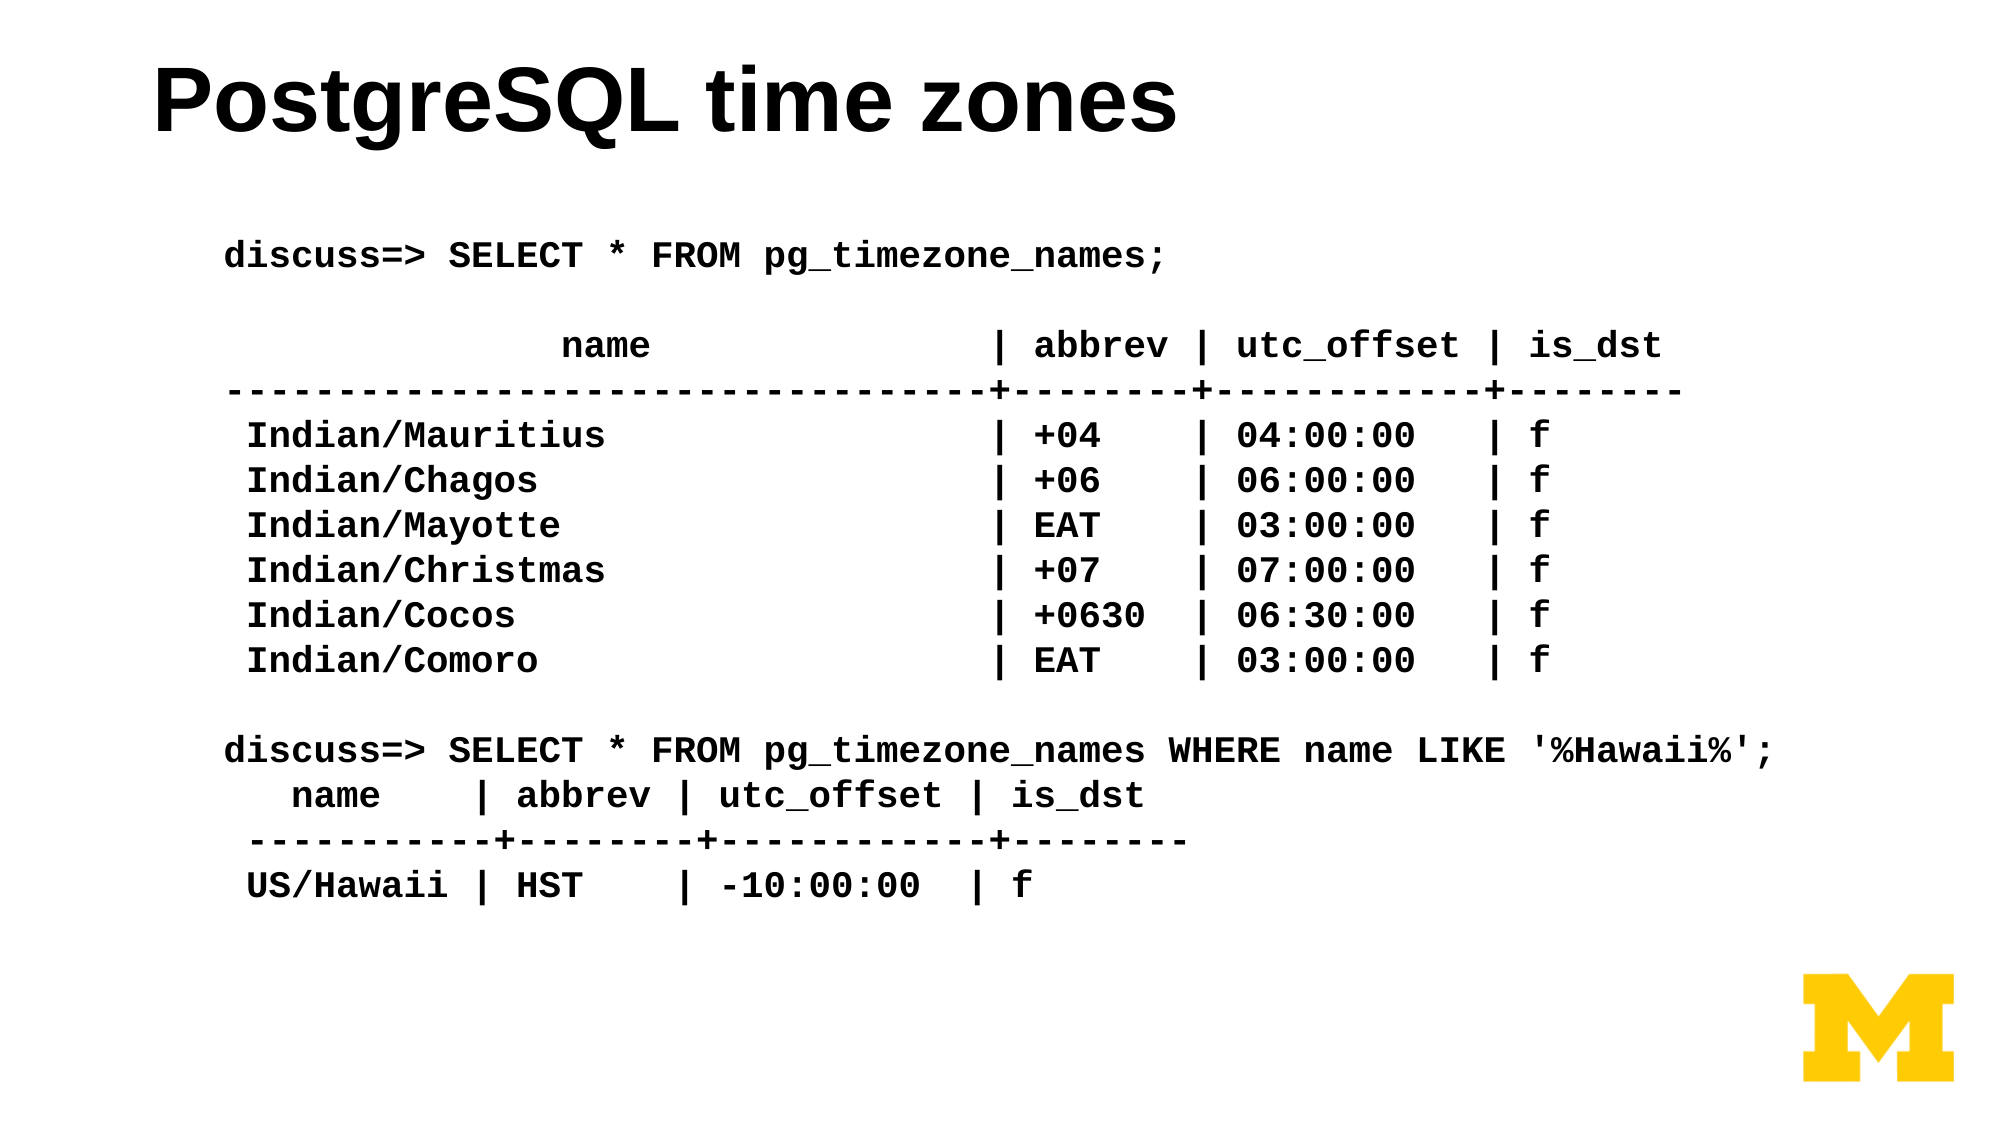

# PostgreSQL time zones
discuss=> SELECT * FROM pg_timezone_names;

               name               | abbrev | utc_offset | is_dst
----------------------------------+--------+------------+--------
 Indian/Mauritius                 | +04    | 04:00:00   | f
 Indian/Chagos                    | +06    | 06:00:00   | f
 Indian/Mayotte                   | EAT    | 03:00:00   | f
 Indian/Christmas                 | +07    | 07:00:00   | f
 Indian/Cocos                     | +0630  | 06:30:00   | f
 Indian/Comoro                    | EAT    | 03:00:00   | f

discuss=> SELECT * FROM pg_timezone_names WHERE name LIKE '%Hawaii%';
   name    | abbrev | utc_offset | is_dst
 -----------+--------+------------+--------
 US/Hawaii | HST    | -10:00:00  | f